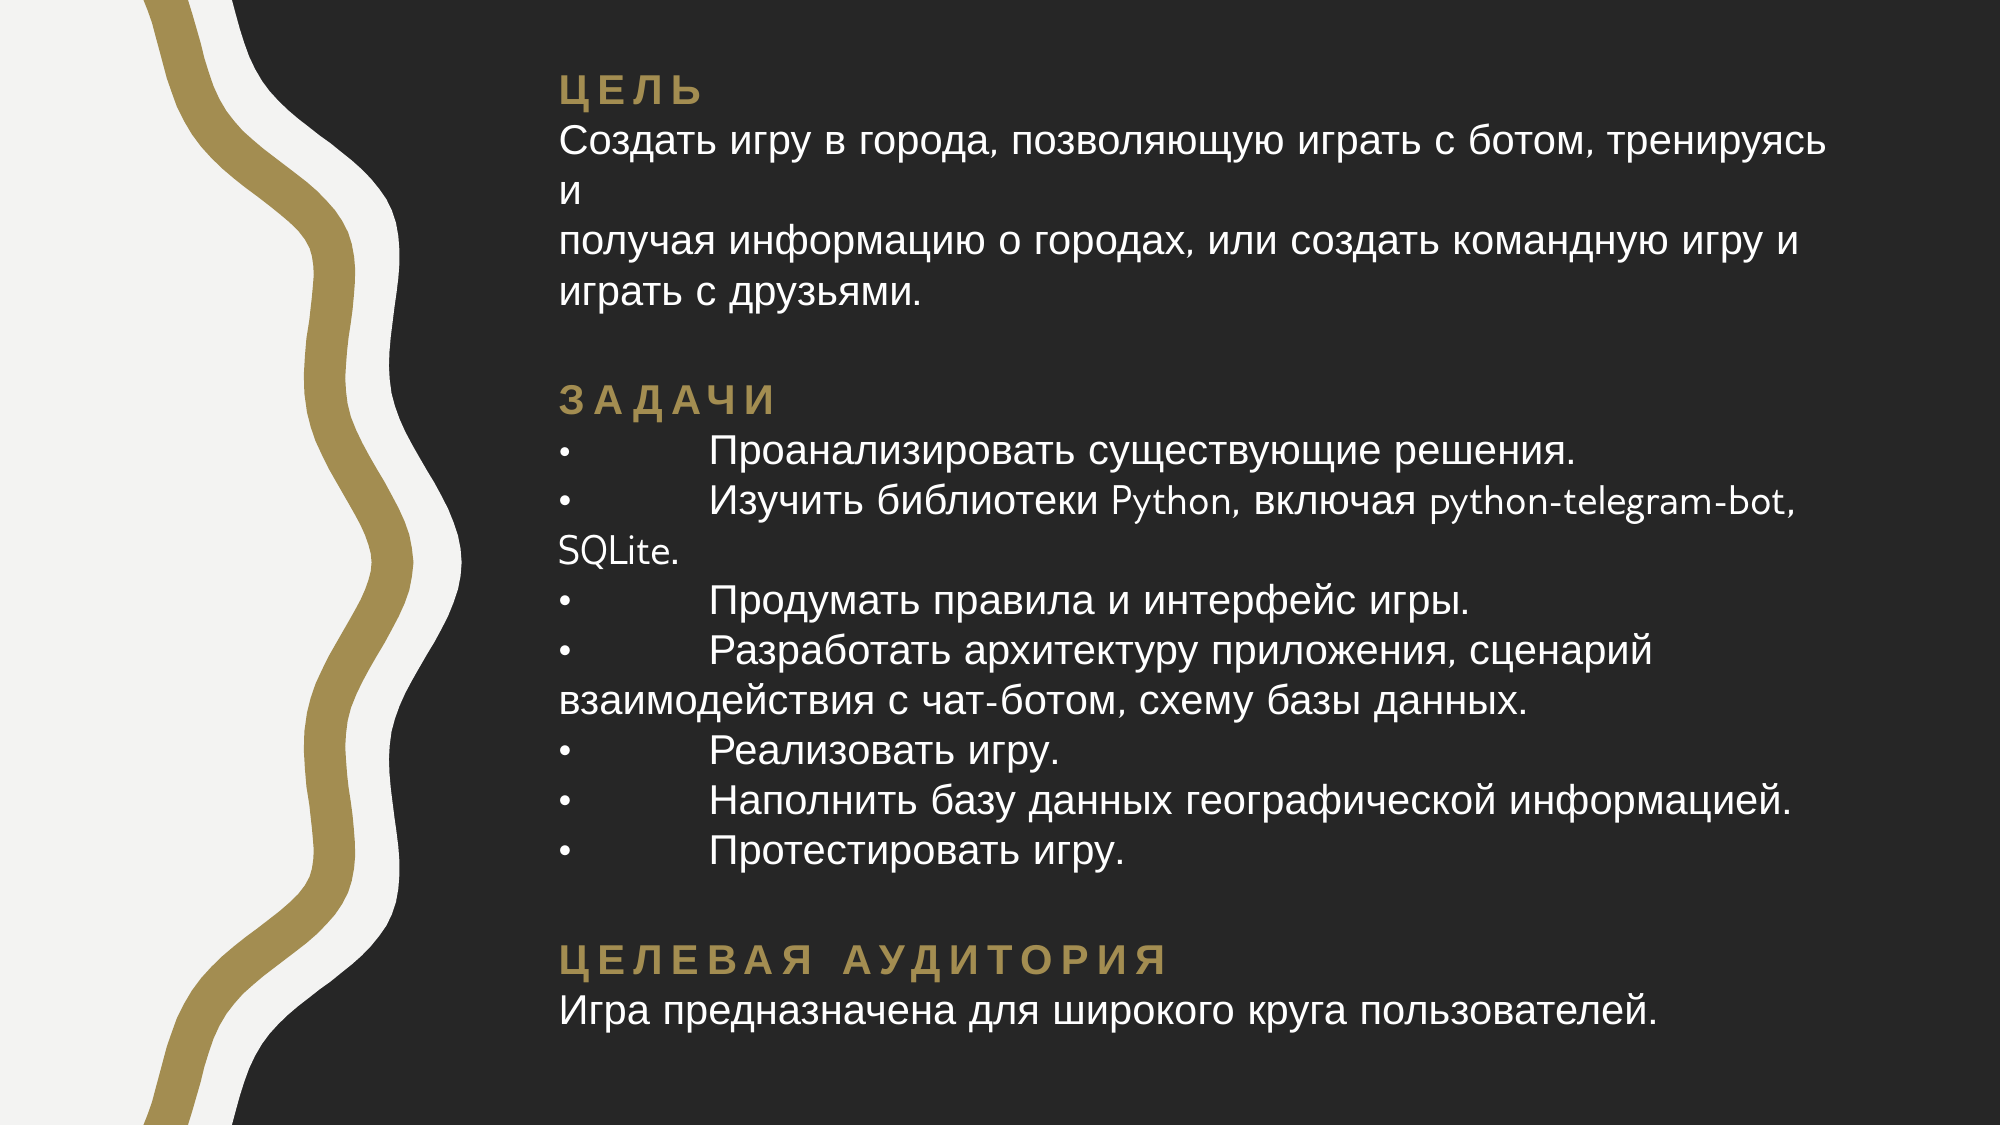

ЦЕЛЬ
Создать игру в города, позволяющую играть с ботом, тренируясь и
получая информацию о городах, или создать командную игру и
играть с друзьями.

ЗАДАЧИ
•	Проанализировать существующие решения.
•	Изучить библиотеки Python, включая python-telegram-bot, SQLite.
•	Продумать правила и интерфейс игры.
•	Разработать архитектуру приложения, сценарий взаимодействия с чат-ботом, схему базы данных.
•	Реализовать игру.
•	Наполнить базу данных географической информацией.
•	Протестировать игру.

ЦЕЛЕВАЯ АУДИТОРИЯ
Игра предназначена для широкого круга пользователей.